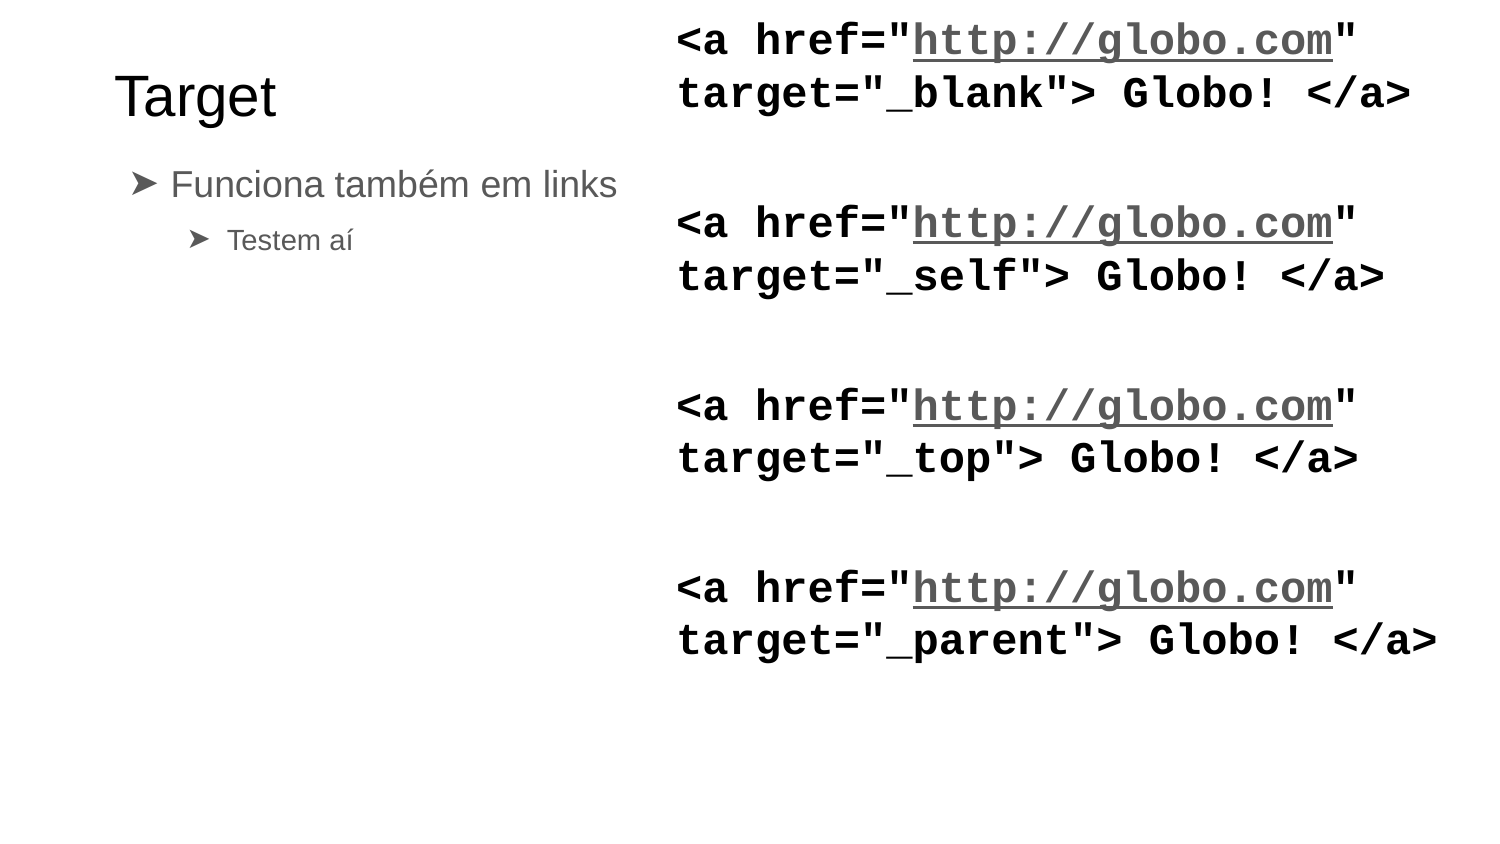

<a href="http://globo.com" target="_blank"> Globo! </a>

<a href="http://globo.com" target="_self"> Globo! </a>

<a href="http://globo.com" target="_top"> Globo! </a>

<a href="http://globo.com" target="_parent"> Globo! </a>

# Target
Funciona também em links
Testem aí
104